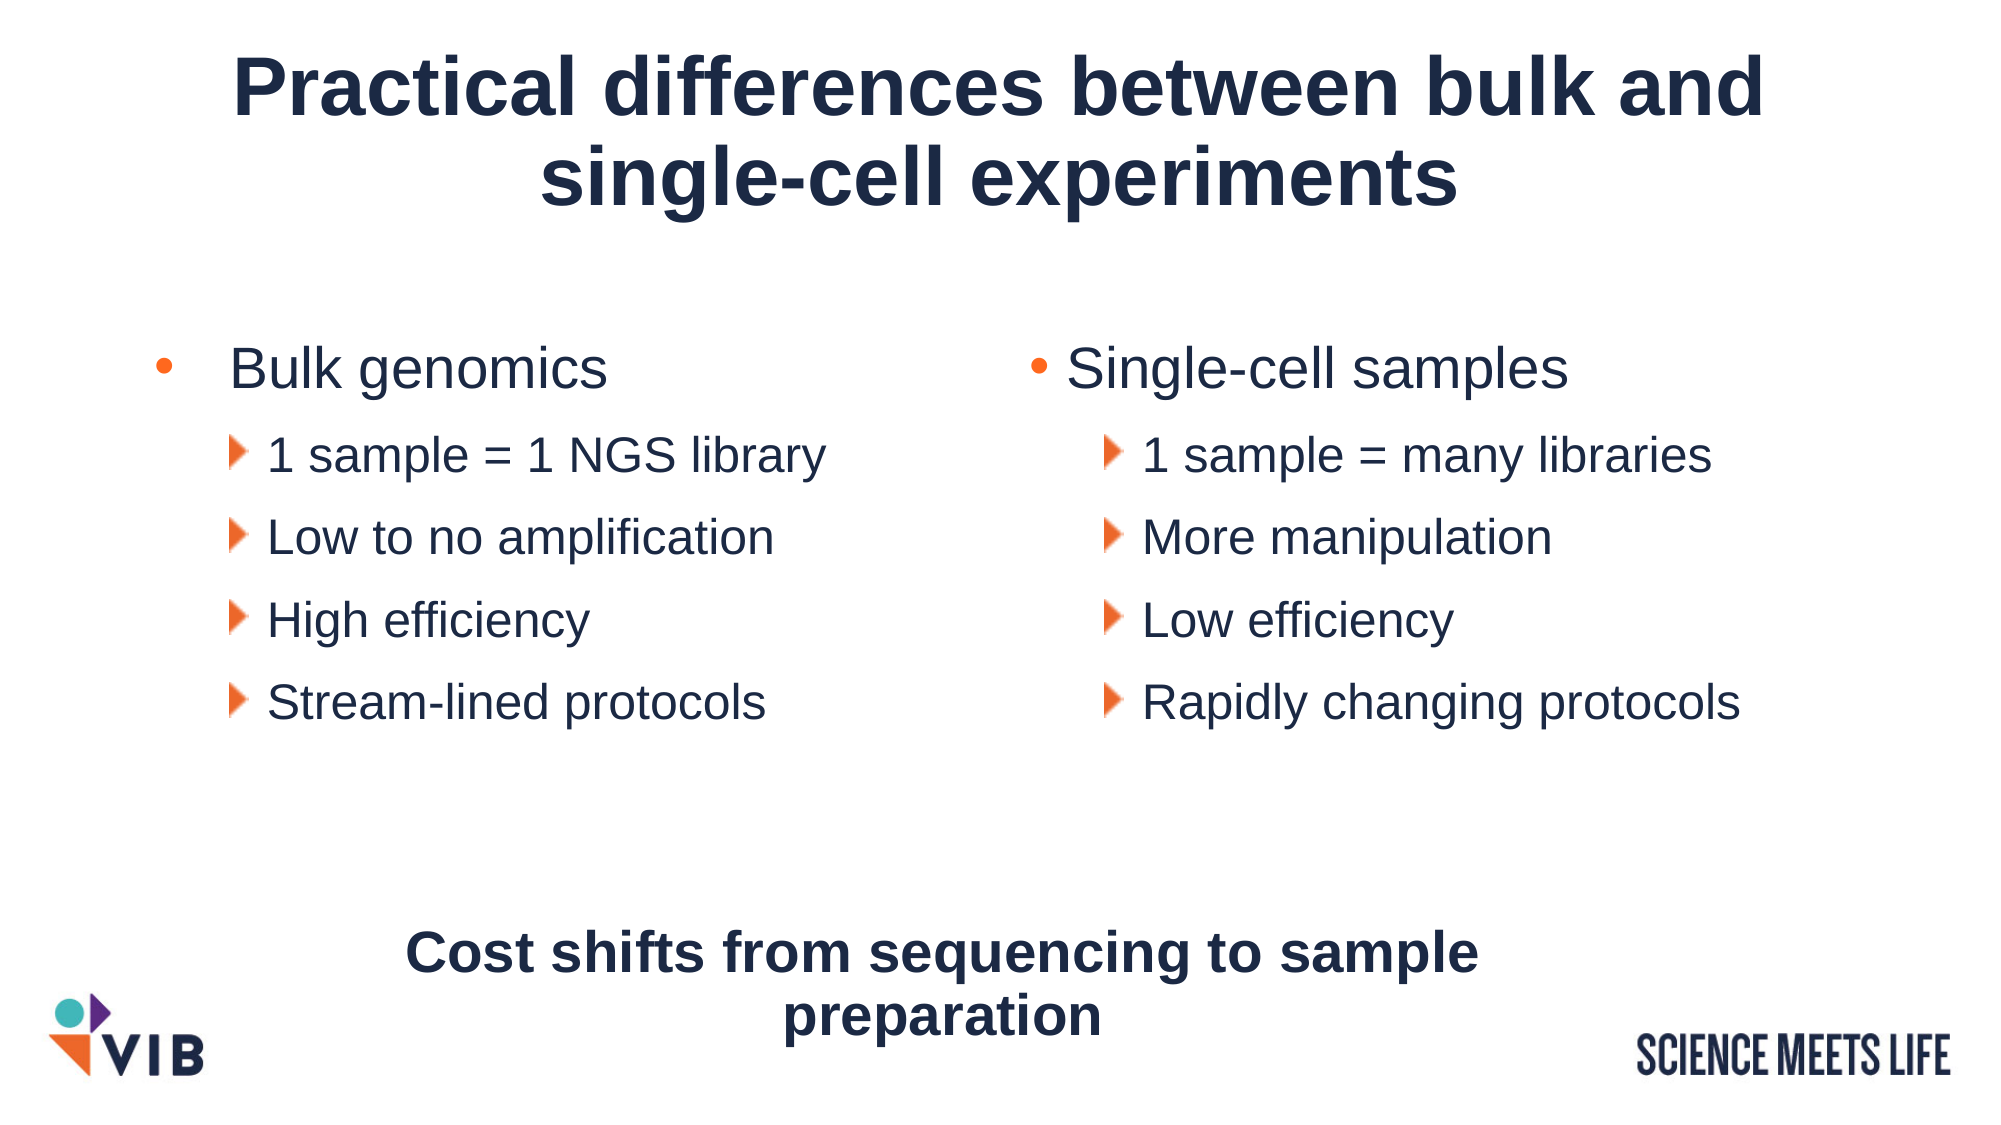

# Practical differences between bulk and single-cell experiments
Bulk genomics
1 sample = 1 NGS library
Low to no amplification
High efficiency
Stream-lined protocols
Single-cell samples
1 sample = many libraries
More manipulation
Low efficiency
Rapidly changing protocols
Cost shifts from sequencing to sample preparation